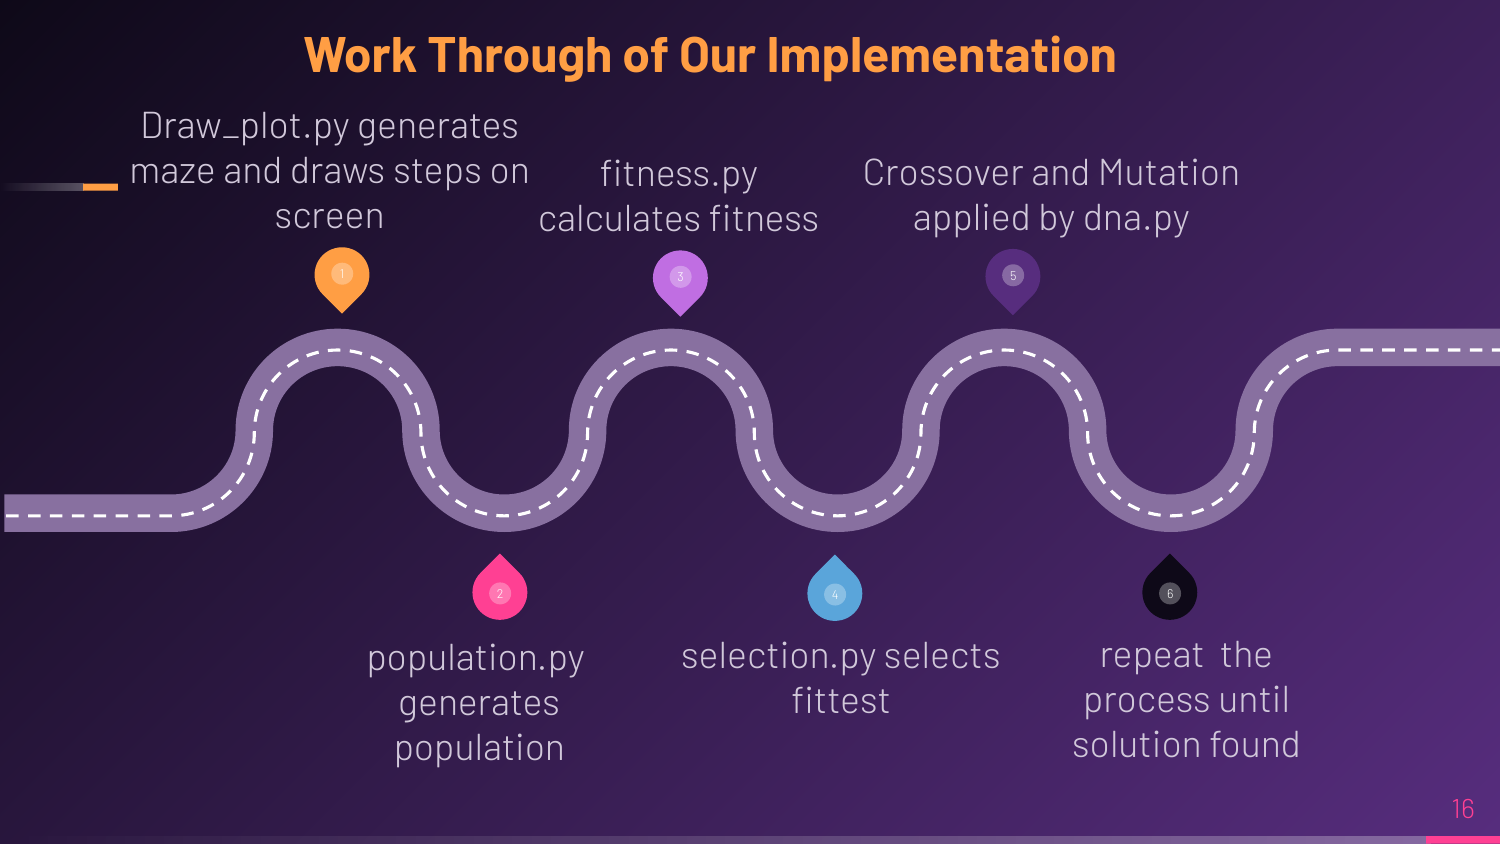

# Work Through of Our Implementation
Draw_plot.py generates maze and draws steps on screen
Crossover and Mutation applied by dna.py
fitness.py calculates fitness

1

5

3

2

6

4
repeat  the process until solution found
selection.py selects fittest

population.py  generates population

16